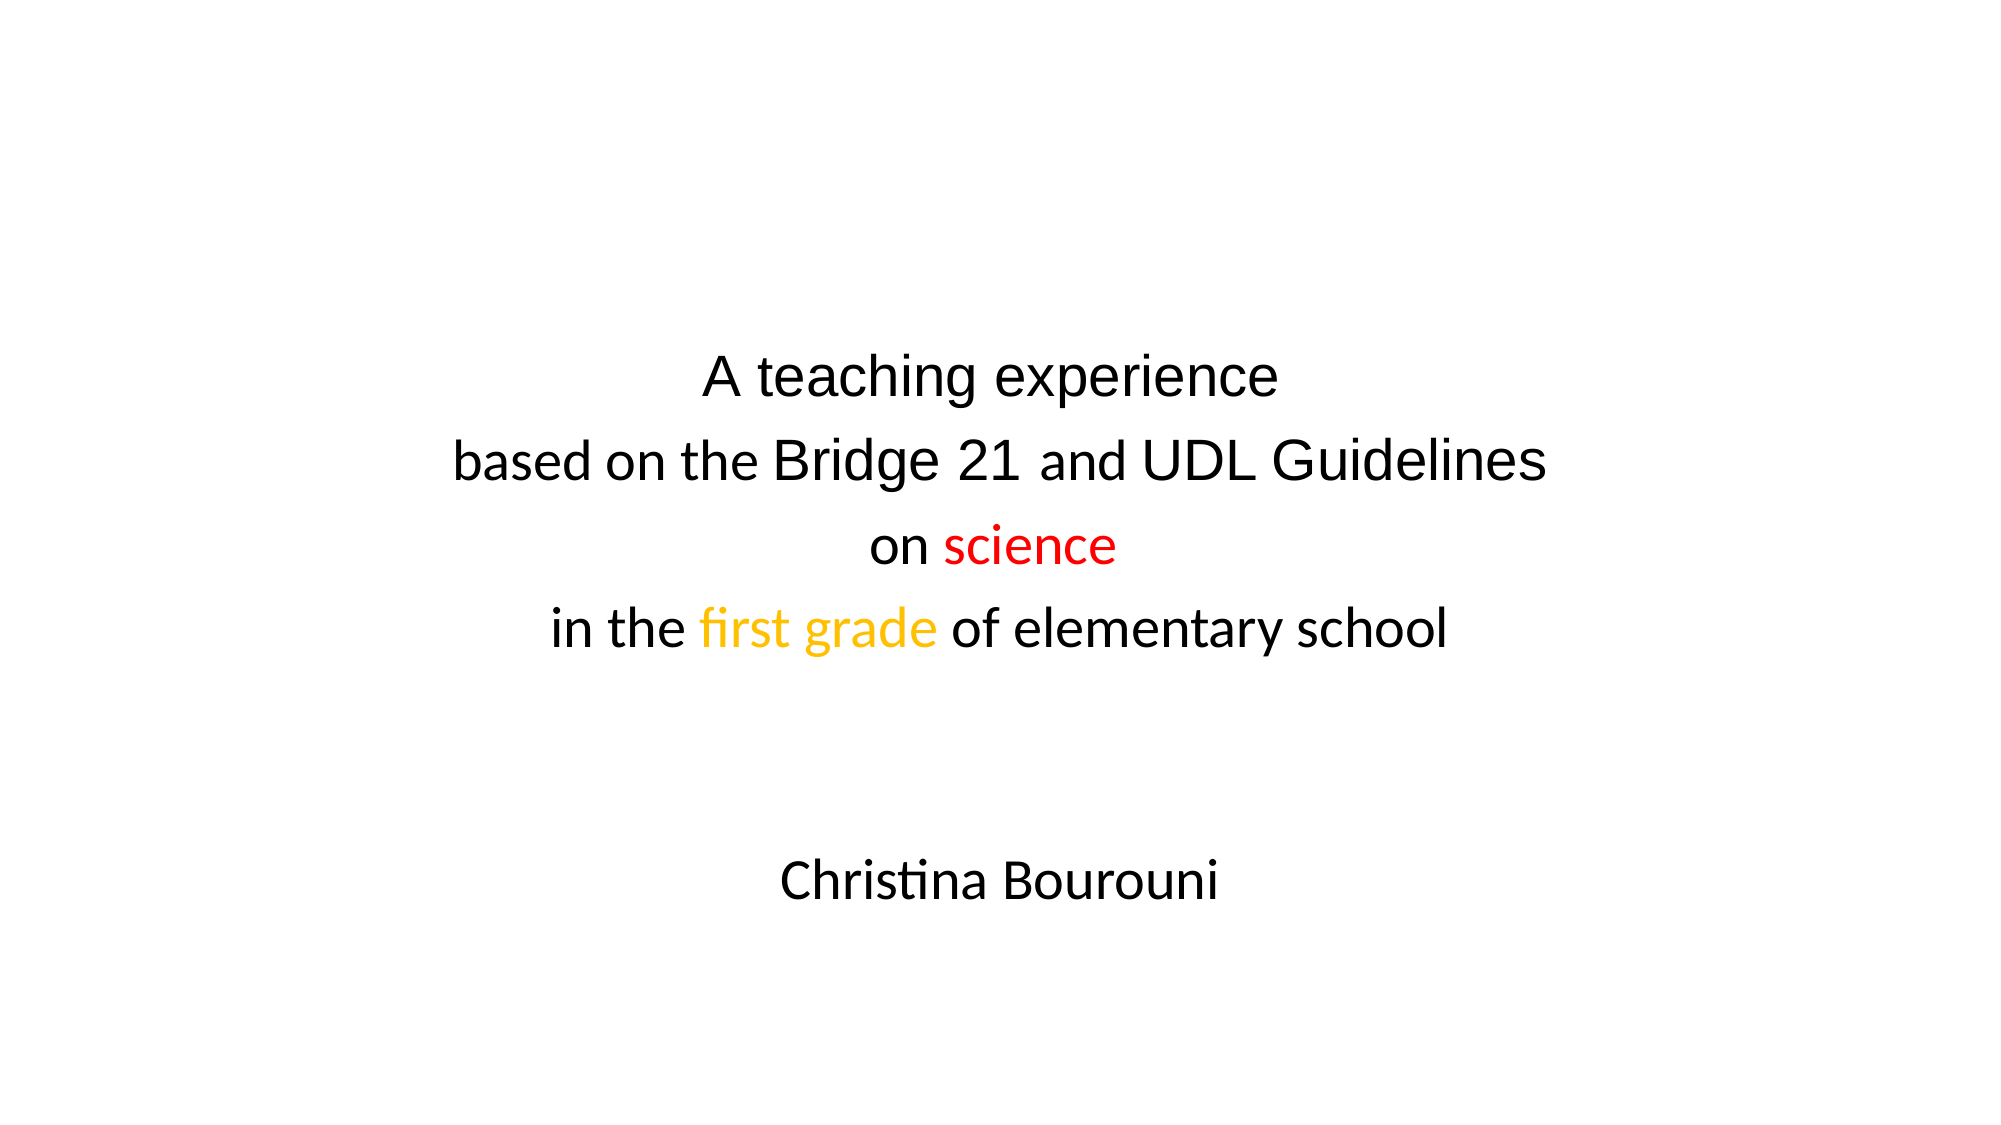

Α teaching experience
based on the Bridge 21 and UDL Guidelines
on science
in the first grade of elementary school

Christina Bourouni